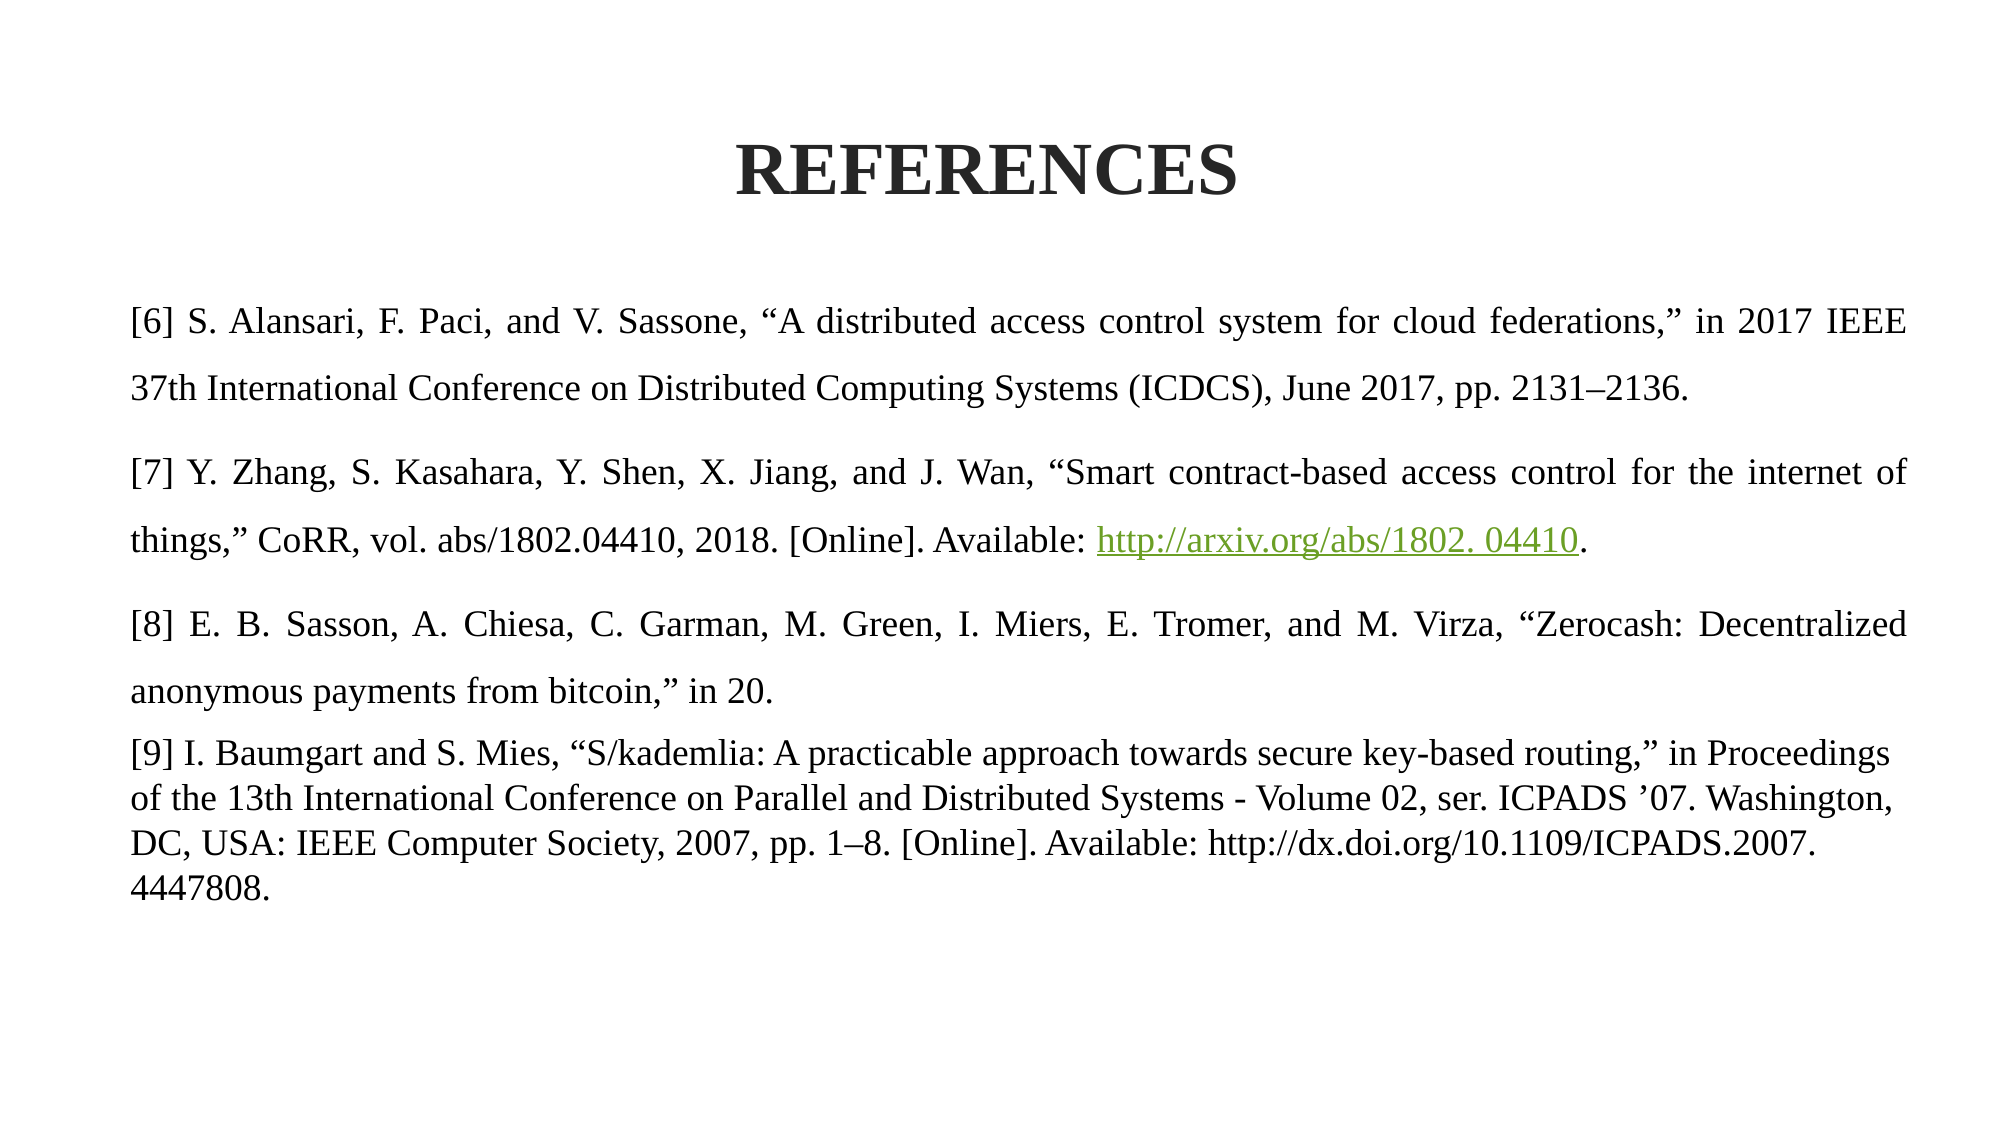

REFERENCES
[6] S. Alansari, F. Paci, and V. Sassone, “A distributed access control system for cloud federations,” in 2017 IEEE 37th International Conference on Distributed Computing Systems (ICDCS), June 2017, pp. 2131–2136.
[7] Y. Zhang, S. Kasahara, Y. Shen, X. Jiang, and J. Wan, “Smart contract-based access control for the internet of things,” CoRR, vol. abs/1802.04410, 2018. [Online]. Available: http://arxiv.org/abs/1802. 04410.
[8] E. B. Sasson, A. Chiesa, C. Garman, M. Green, I. Miers, E. Tromer, and M. Virza, “Zerocash: Decentralized anonymous payments from bitcoin,” in 20.
[9] I. Baumgart and S. Mies, “S/kademlia: A practicable approach towards secure key-based routing,” in Proceedings of the 13th International Conference on Parallel and Distributed Systems - Volume 02, ser. ICPADS ’07. Washington, DC, USA: IEEE Computer Society, 2007, pp. 1–8. [Online]. Available: http://dx.doi.org/10.1109/ICPADS.2007. 4447808.